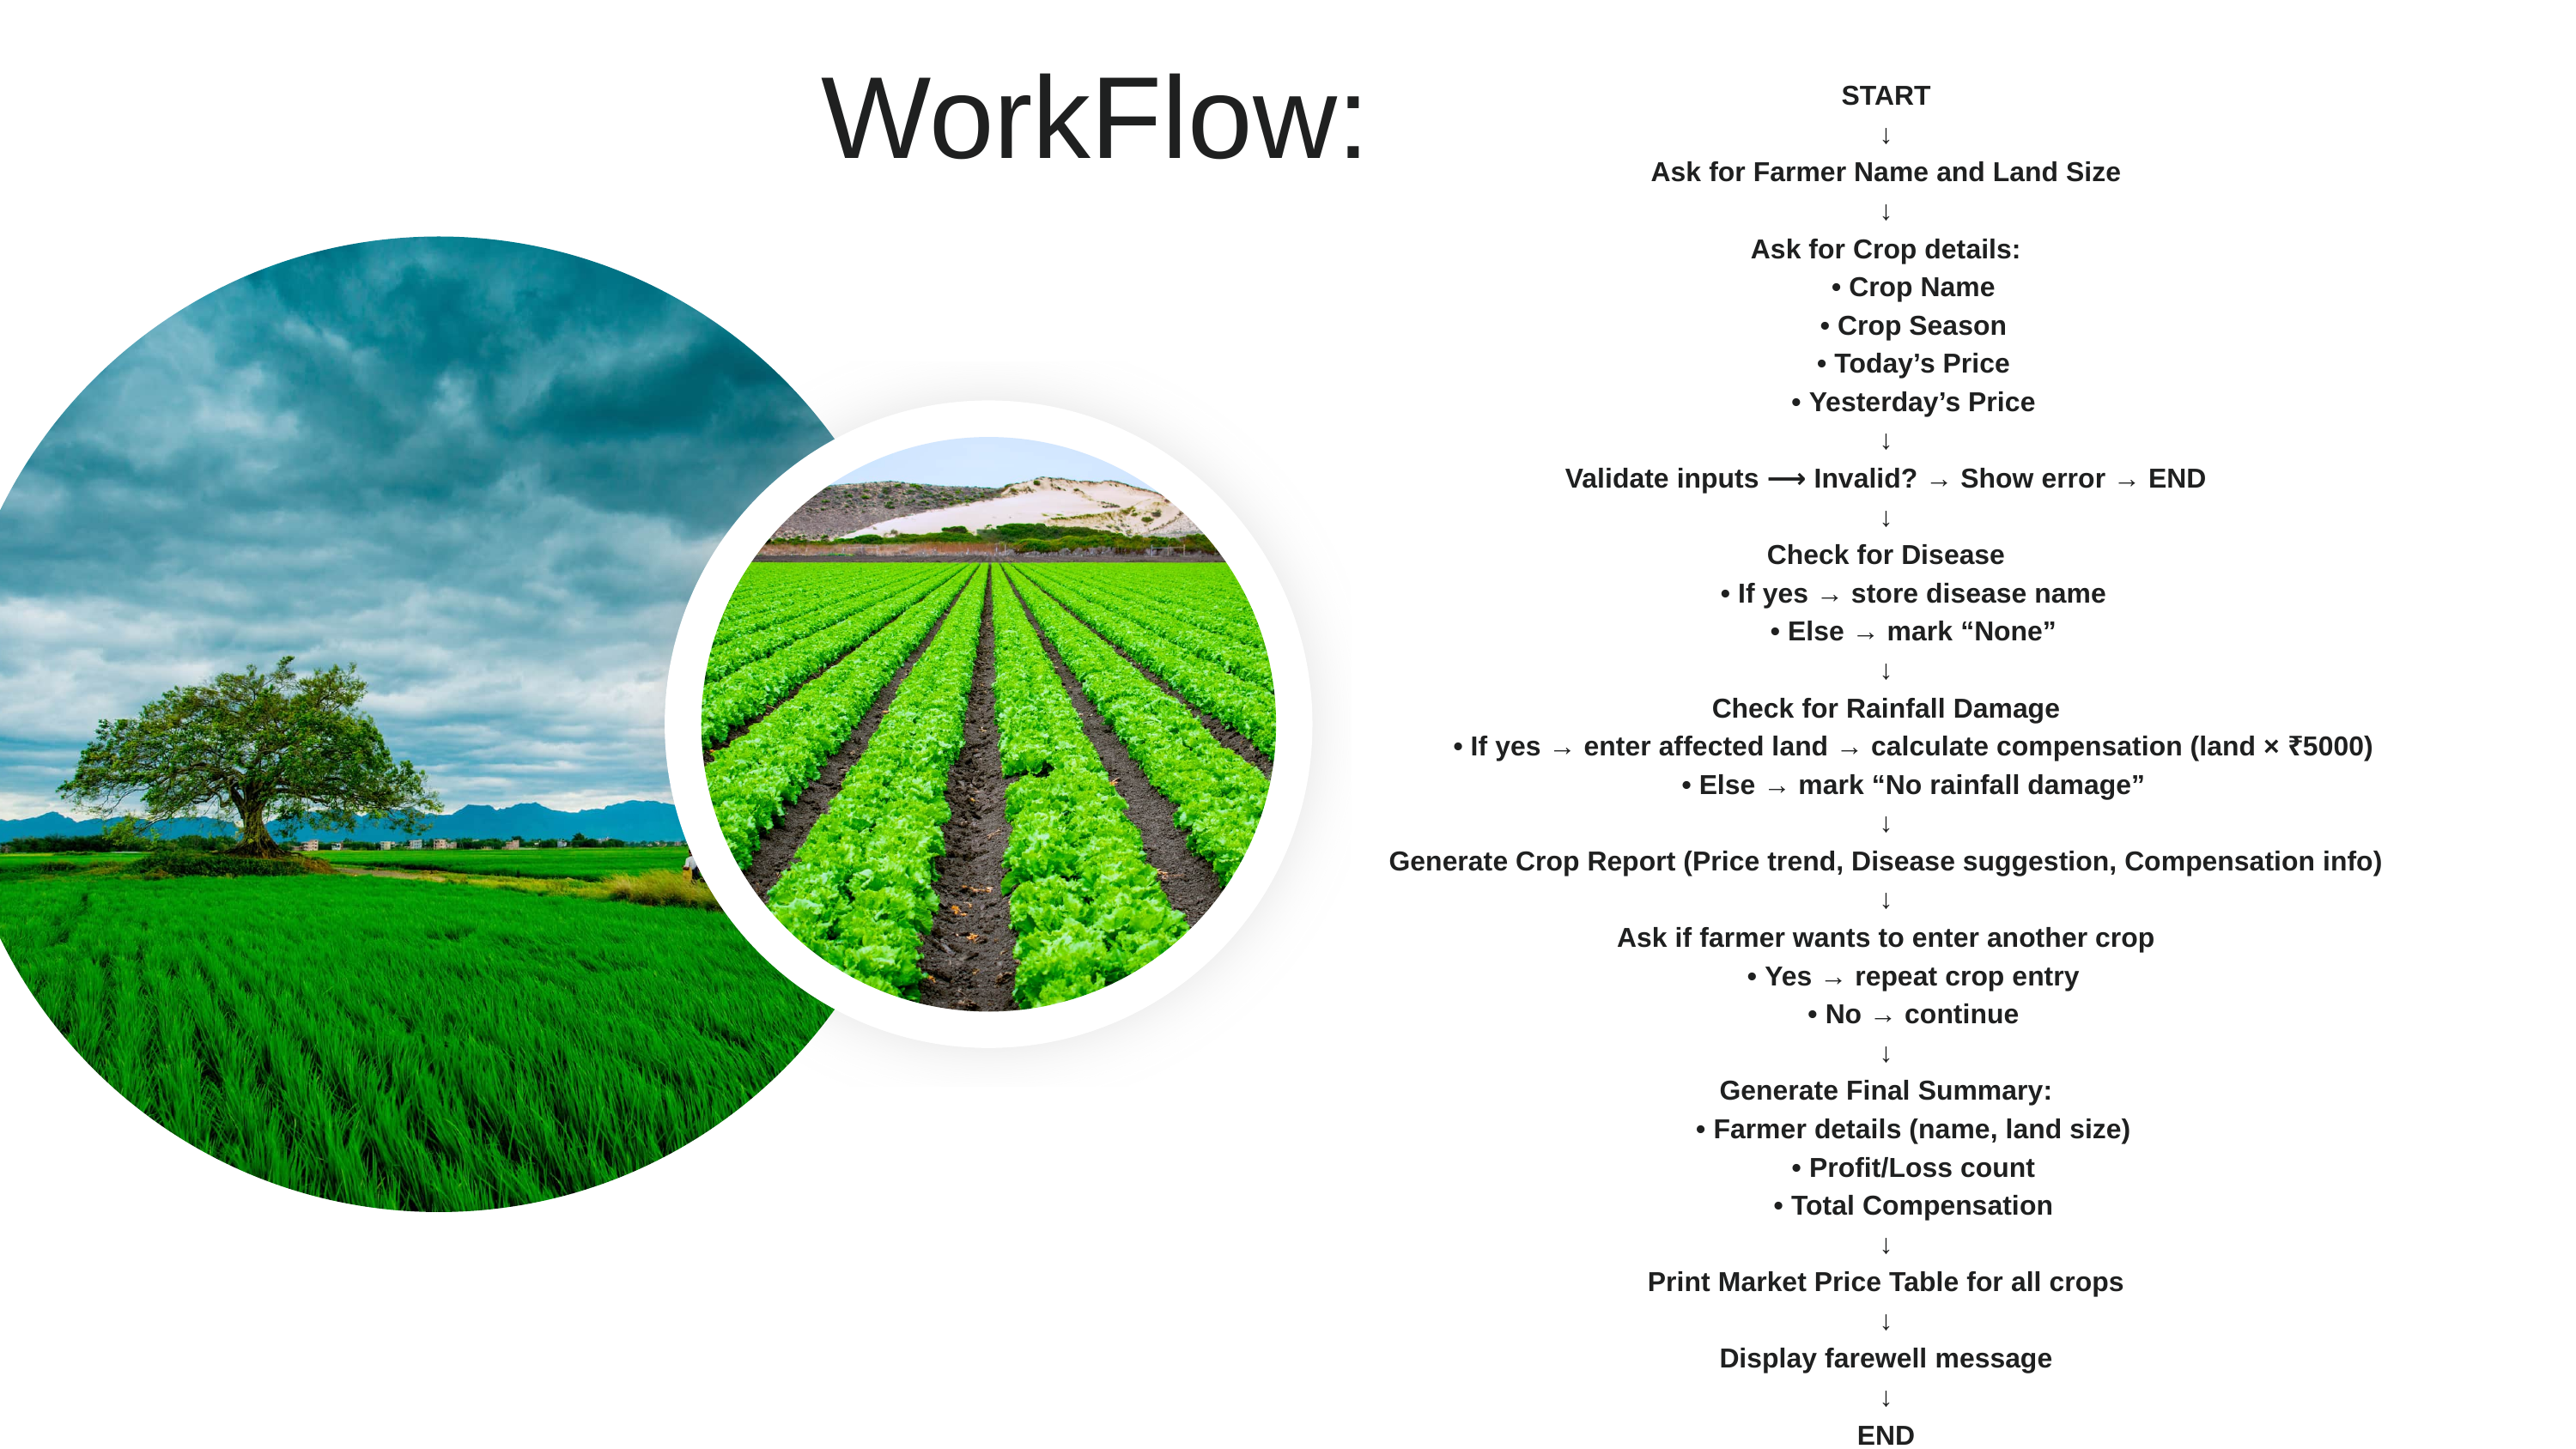

WorkFlow:

START
↓
Ask for Farmer Name and Land Size
↓
Ask for Crop details:
  • Crop Name
  • Crop Season
  • Today’s Price
  • Yesterday’s Price
↓
Validate inputs ⟶ Invalid? → Show error → END
↓
Check for Disease
  • If yes → store disease name
  • Else → mark “None”
↓
Check for Rainfall Damage
  • If yes → enter affected land → calculate compensation (land × ₹5000)
  • Else → mark “No rainfall damage”
↓
Generate Crop Report (Price trend, Disease suggestion, Compensation info)
↓
Ask if farmer wants to enter another crop
  • Yes → repeat crop entry
  • No → continue
↓
Generate Final Summary:
  • Farmer details (name, land size)
  • Profit/Loss count
  • Total Compensation
↓
Print Market Price Table for all crops
↓
Display farewell message
↓
END